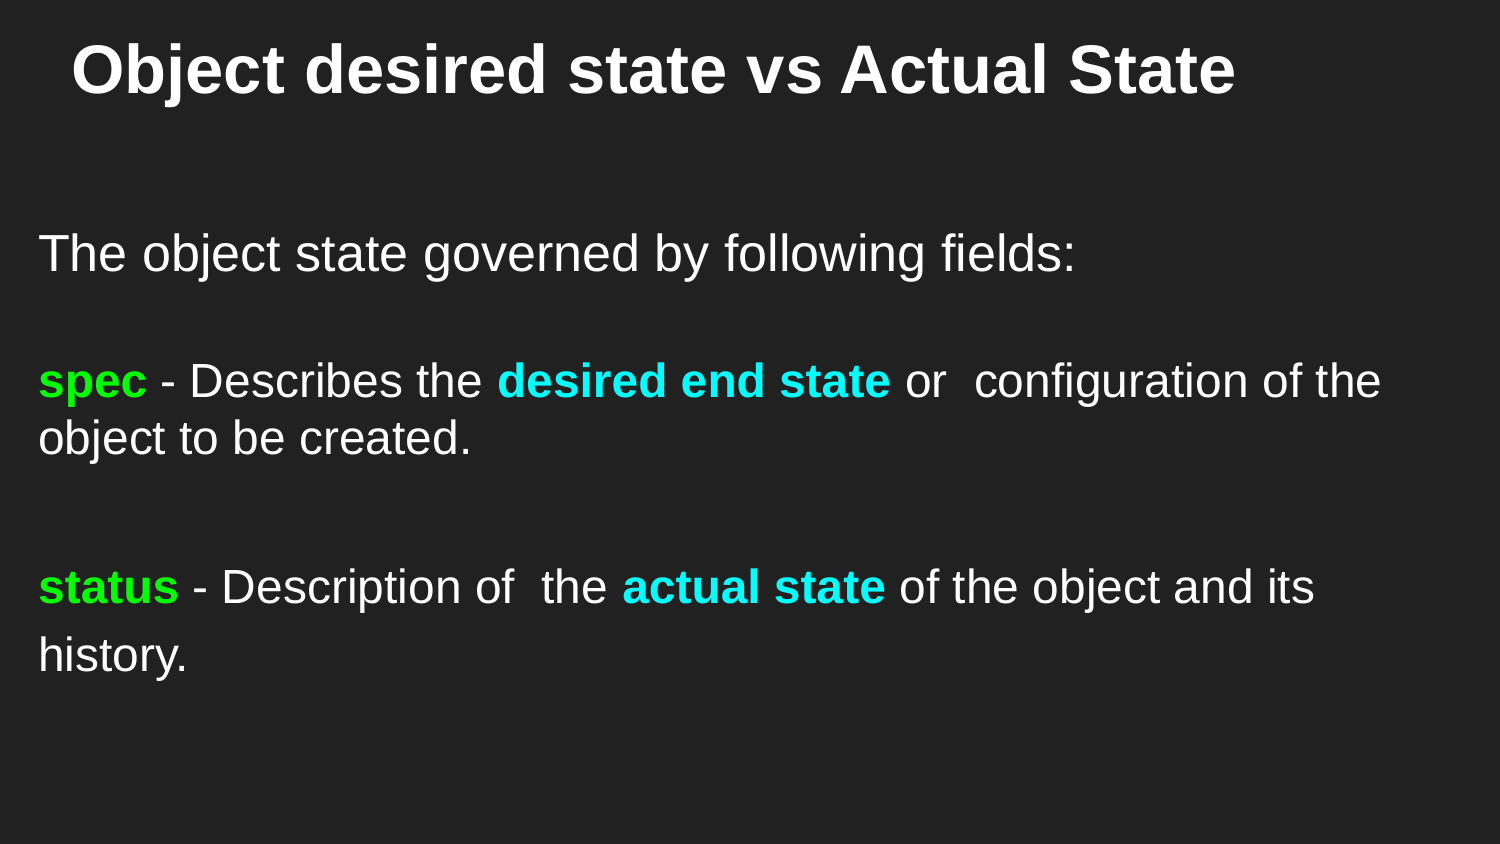

# Object desired state vs Actual State

The object state governed by following fields:

spec - Describes the desired end state or  configuration of the object to be created.

status - Description of  the actual state of the object and its history.